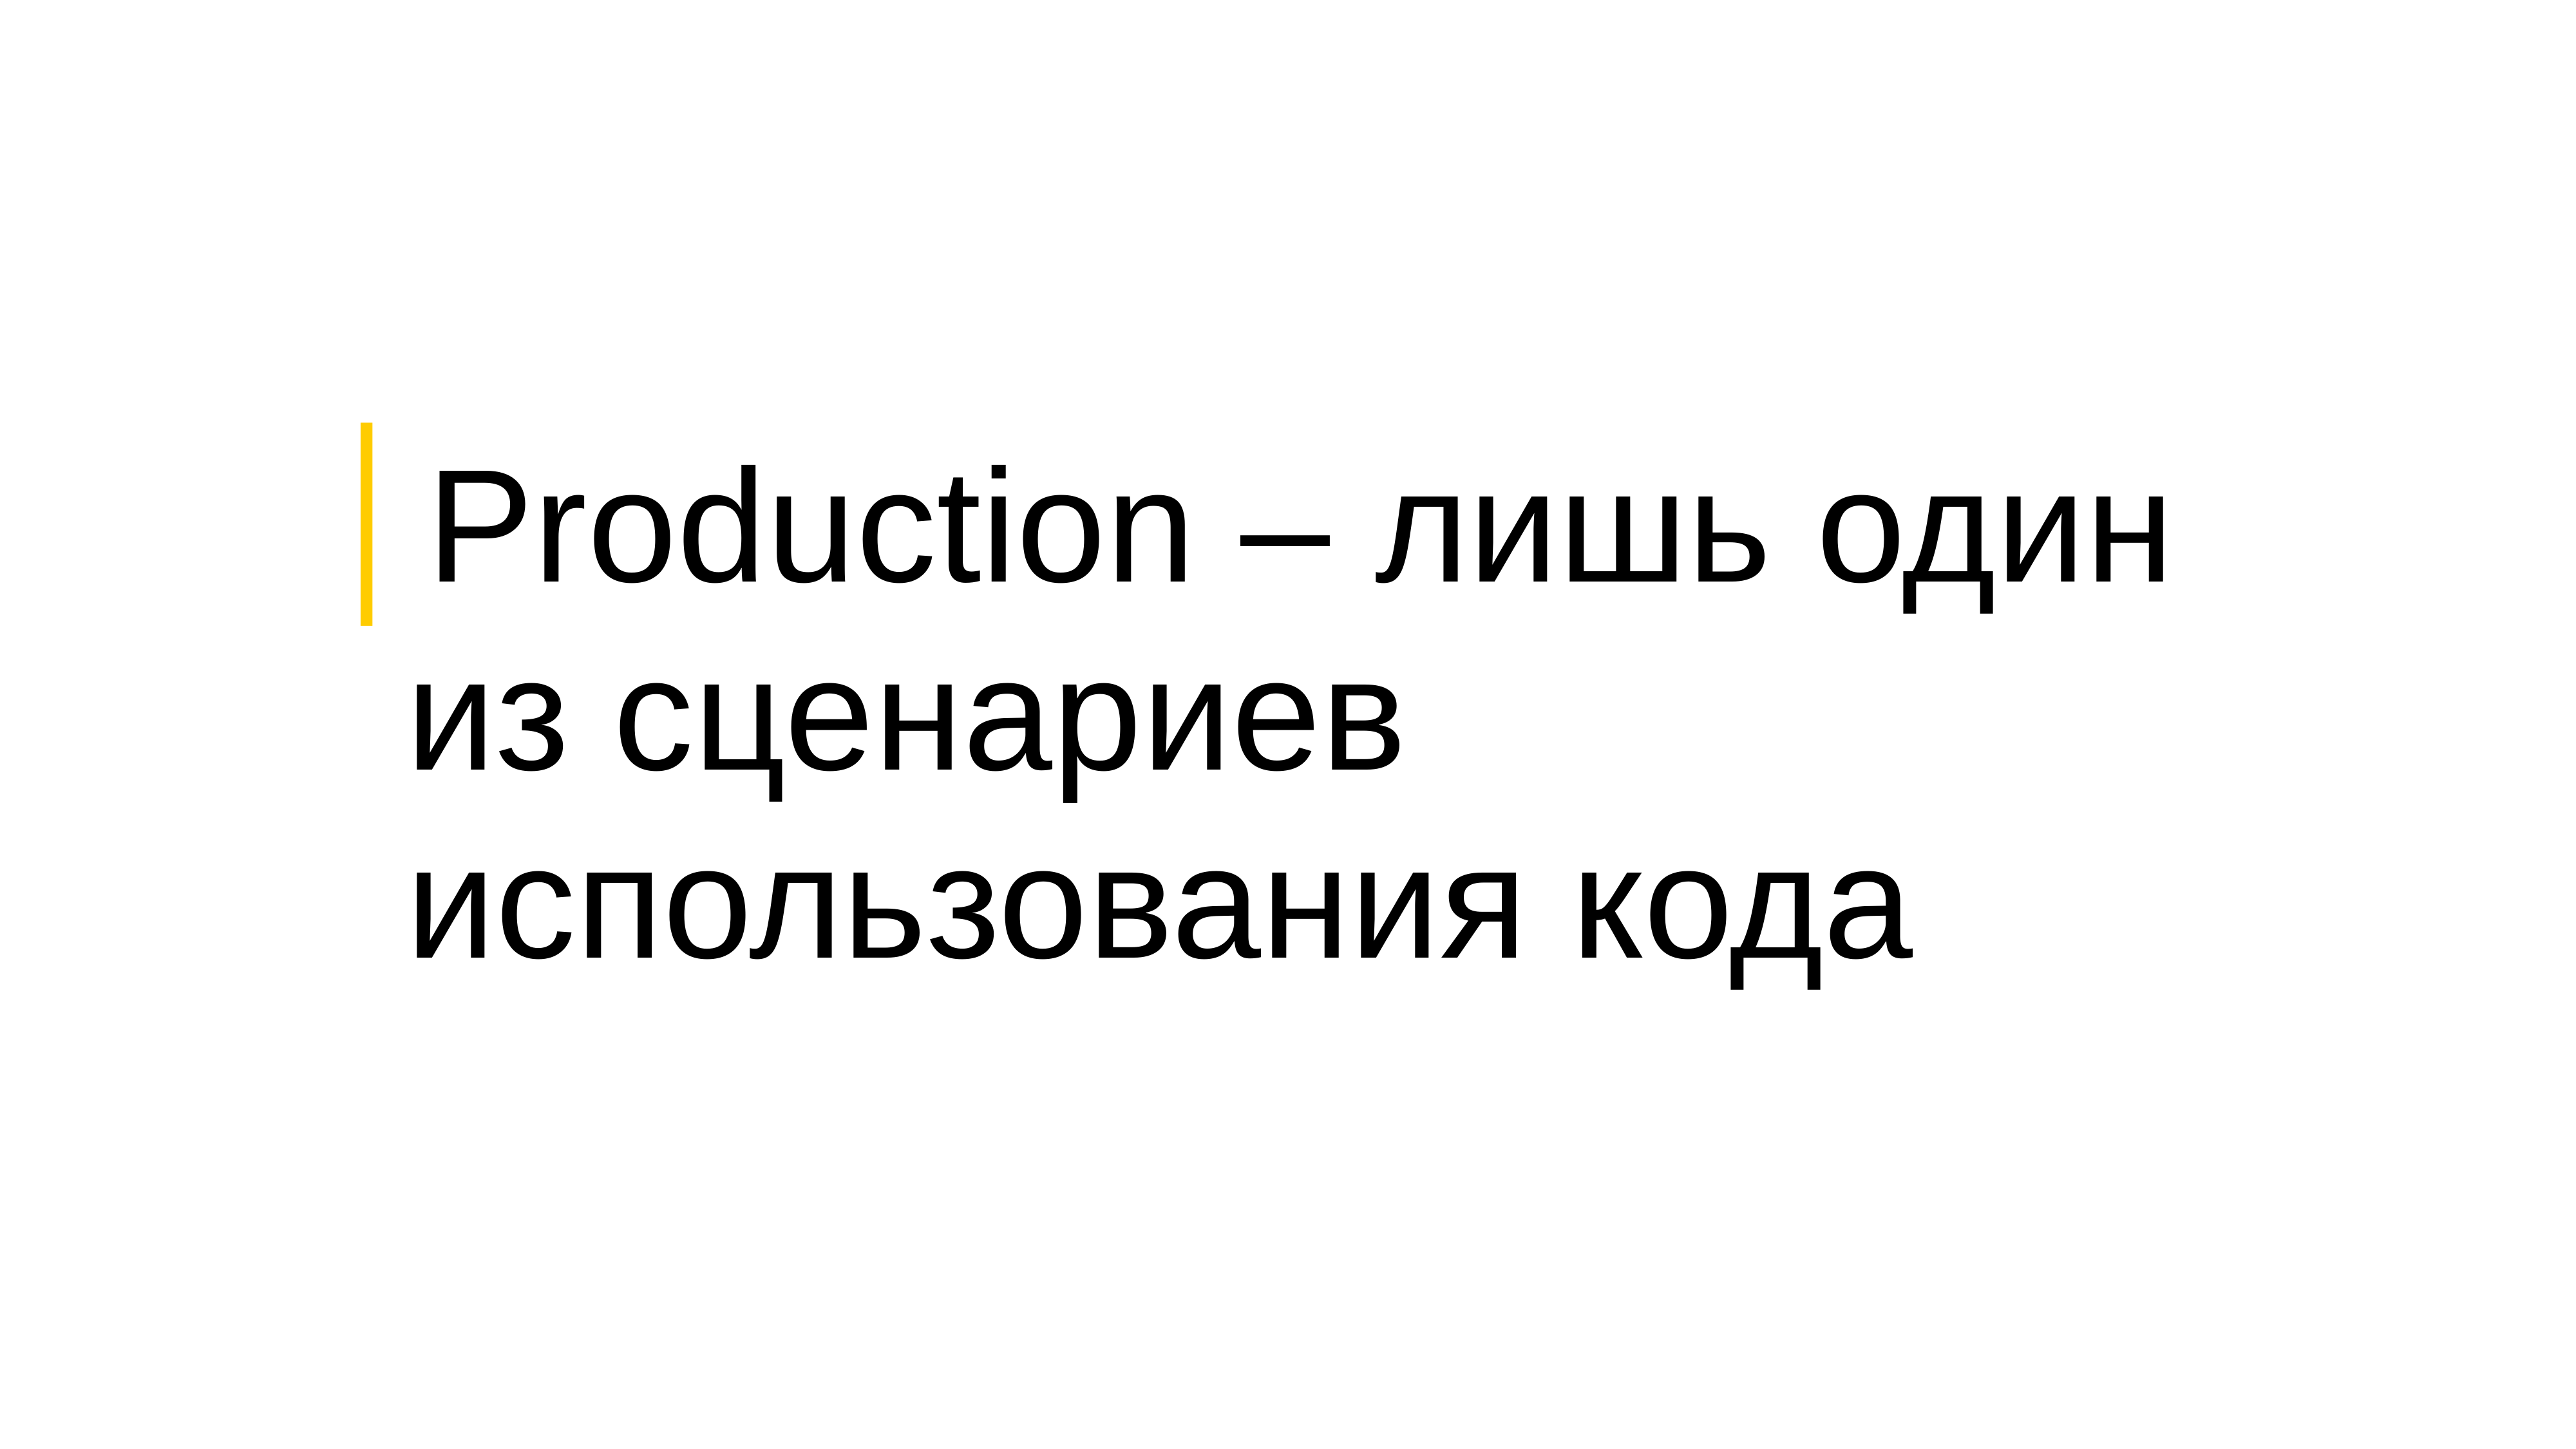

Production – лишь один из сценариев использования кода